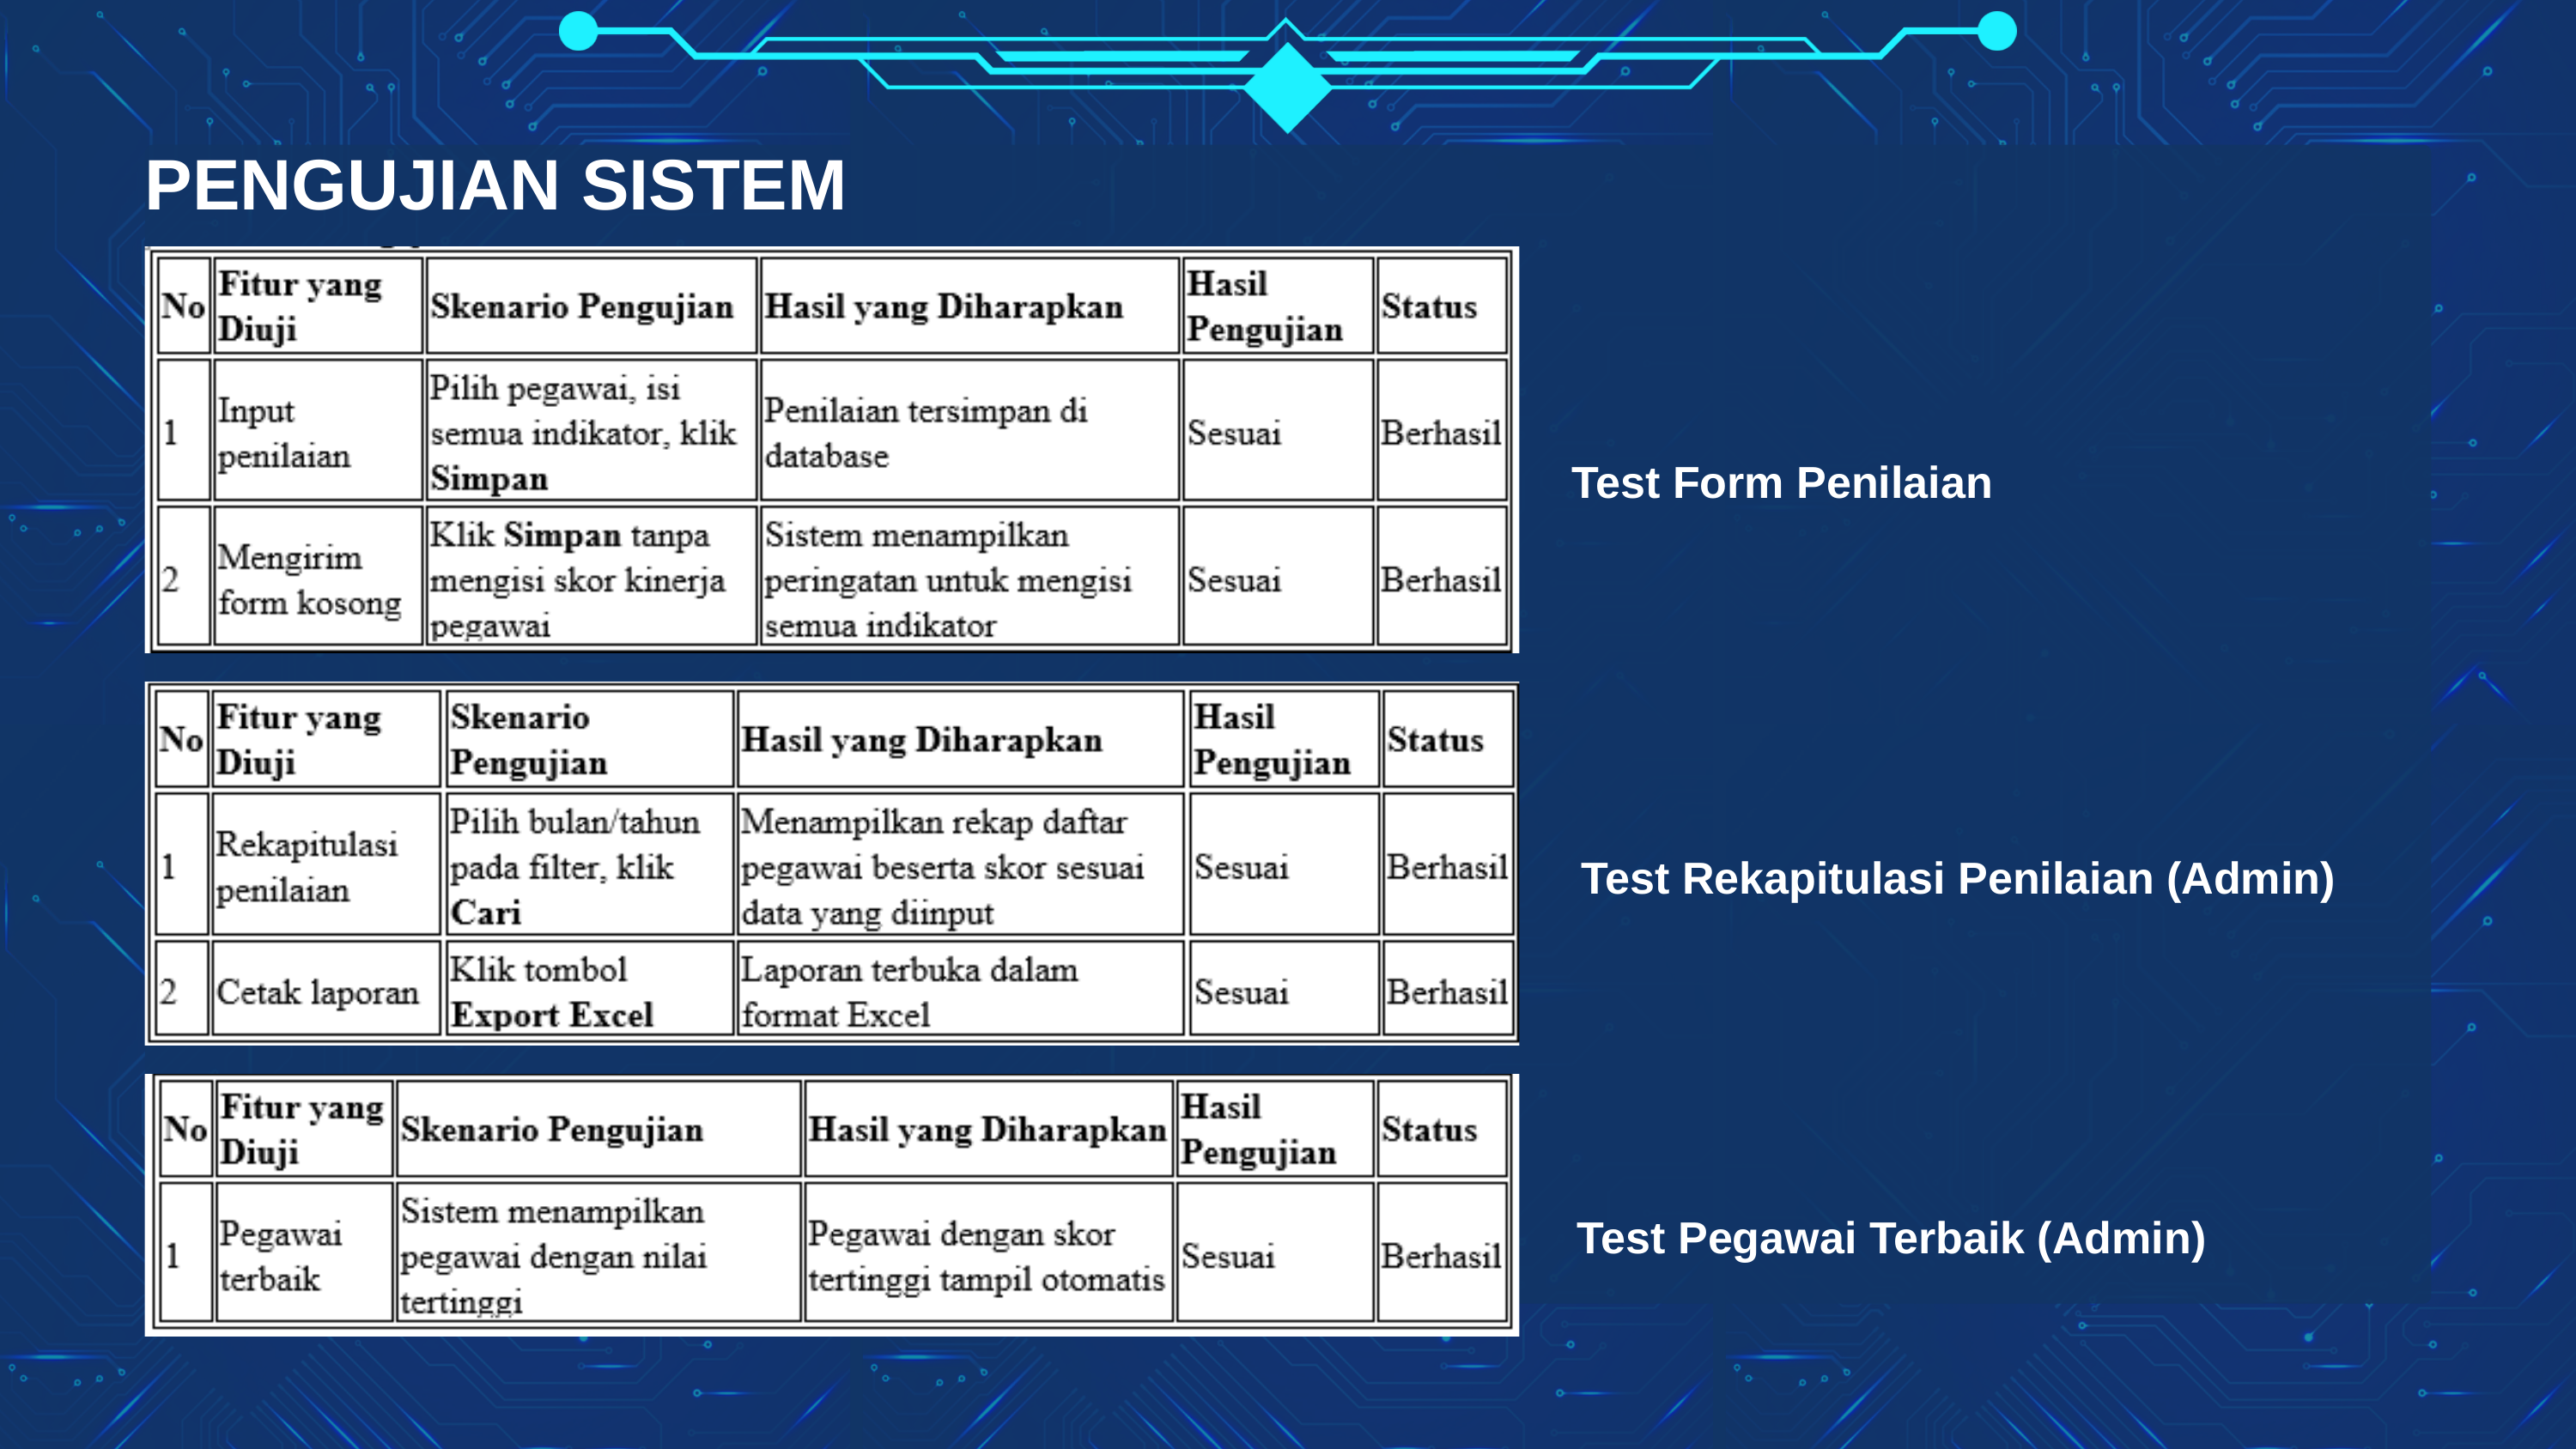

PENGUJIAN SISTEM

Test Form Penilaian

Test Rekapitulasi Penilaian (Admin)

Test Pegawai Terbaik (Admin)